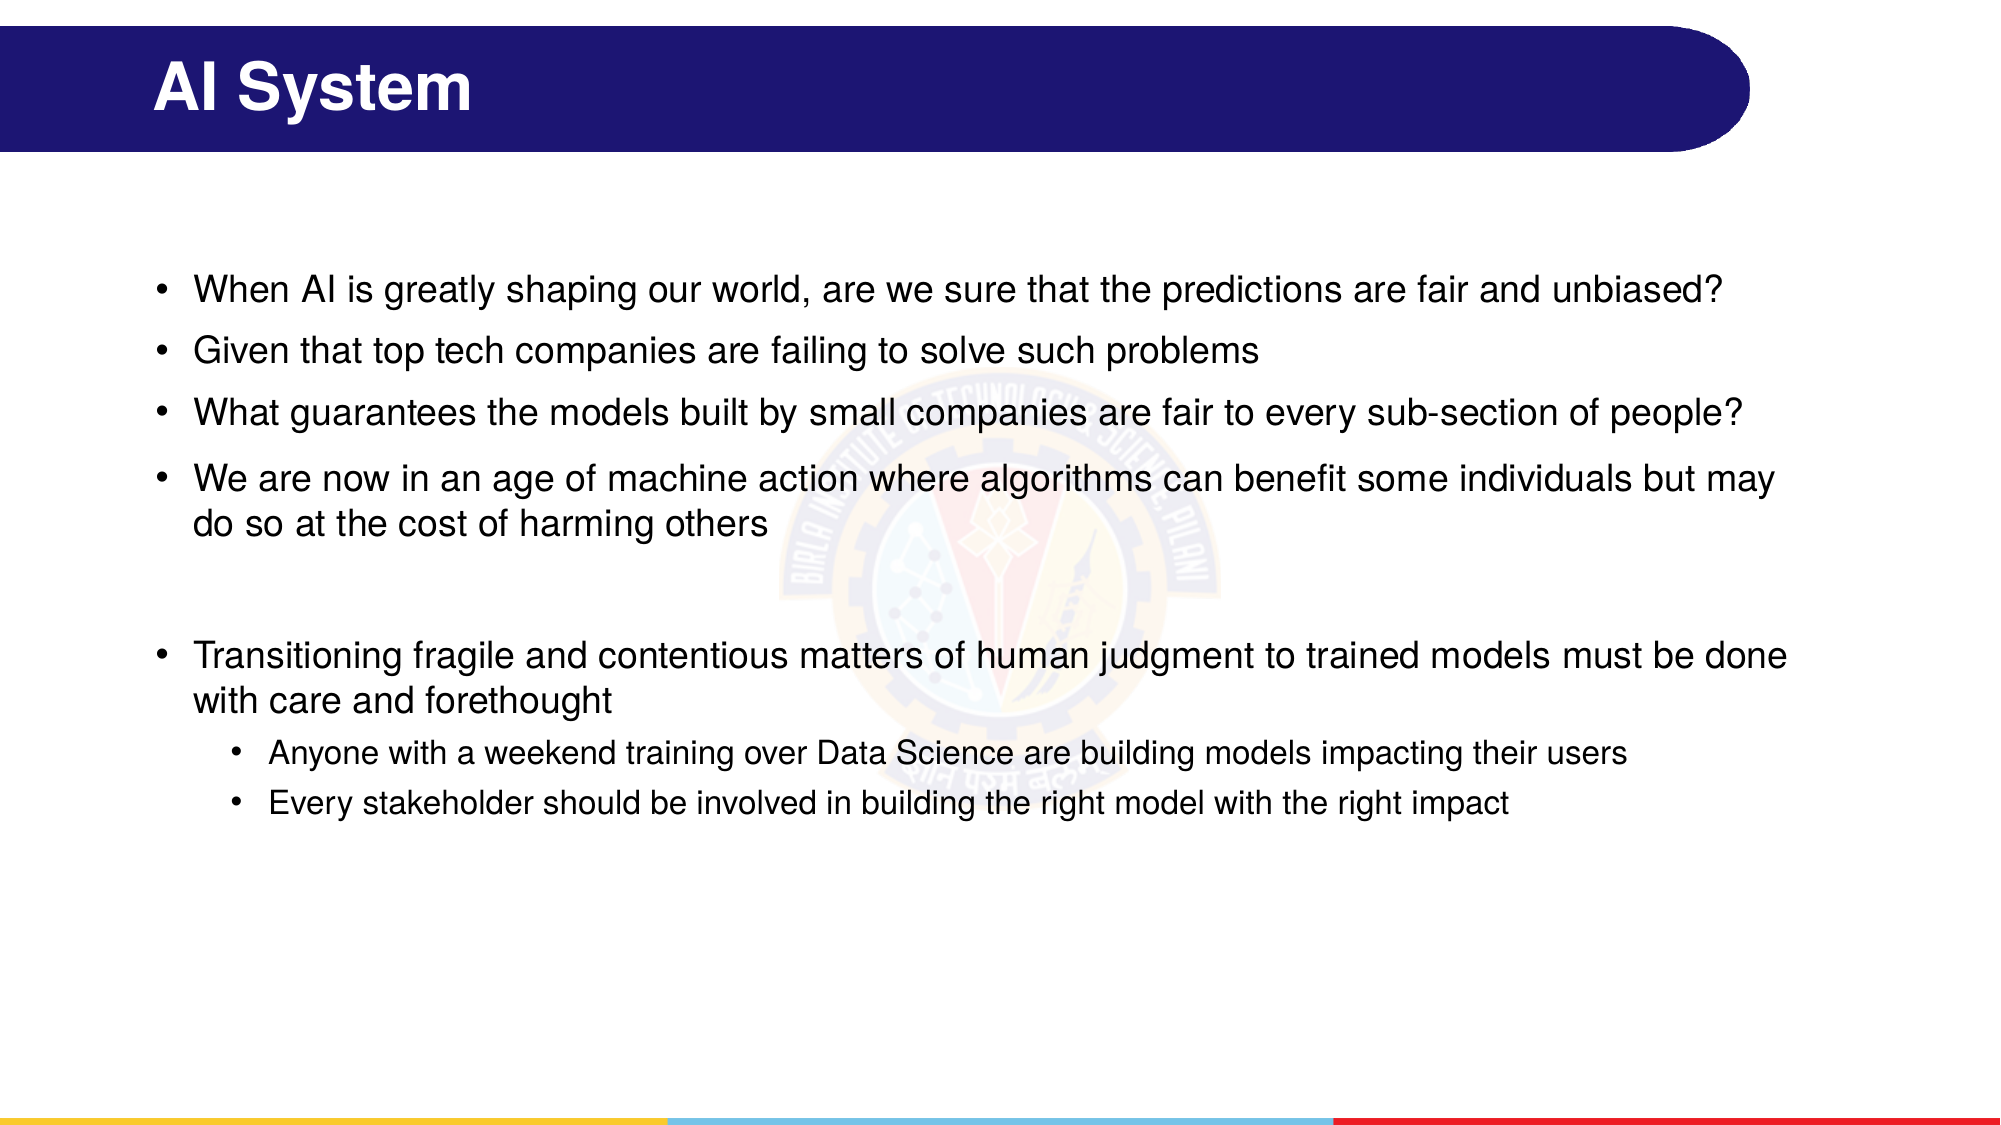

# AI System

When AI is greatly shaping our world, are we sure that the predictions are fair and unbiased?
Given that top tech companies are failing to solve such problems
What guarantees the models built by small companies are fair to every sub-section of people?
We are now in an age of machine action where algorithms can benefit some individuals but may do so at the cost of harming others

Transitioning fragile and contentious matters of human judgment to trained models must be done with care and forethought
Anyone with a weekend training over Data Science are building models impacting their users
Every stakeholder should be involved in building the right model with the right impact